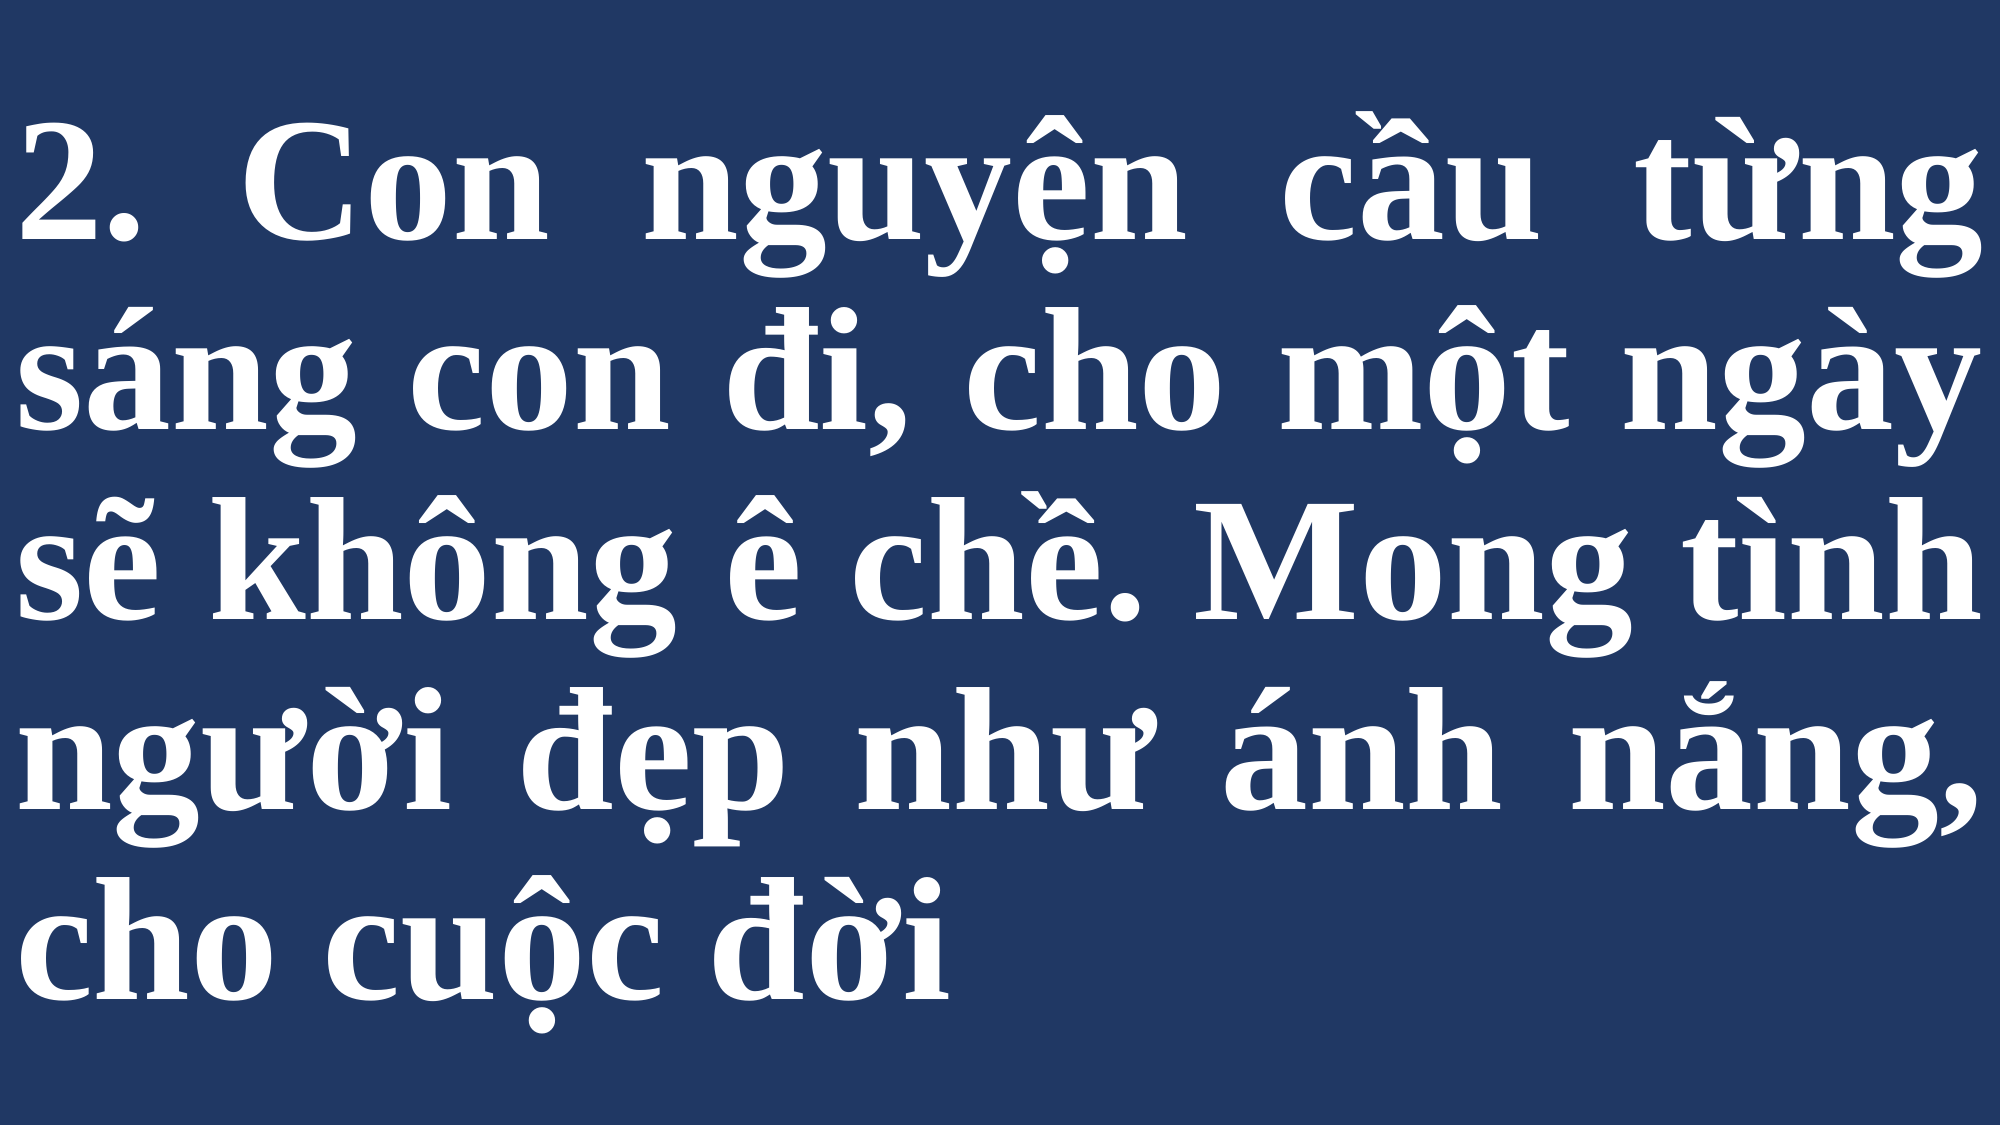

# 2. Con nguyện cầu từng sáng con đi, cho một ngày sẽ không ê chề. Mong tình người đẹp như ánh nắng, cho cuộc đời